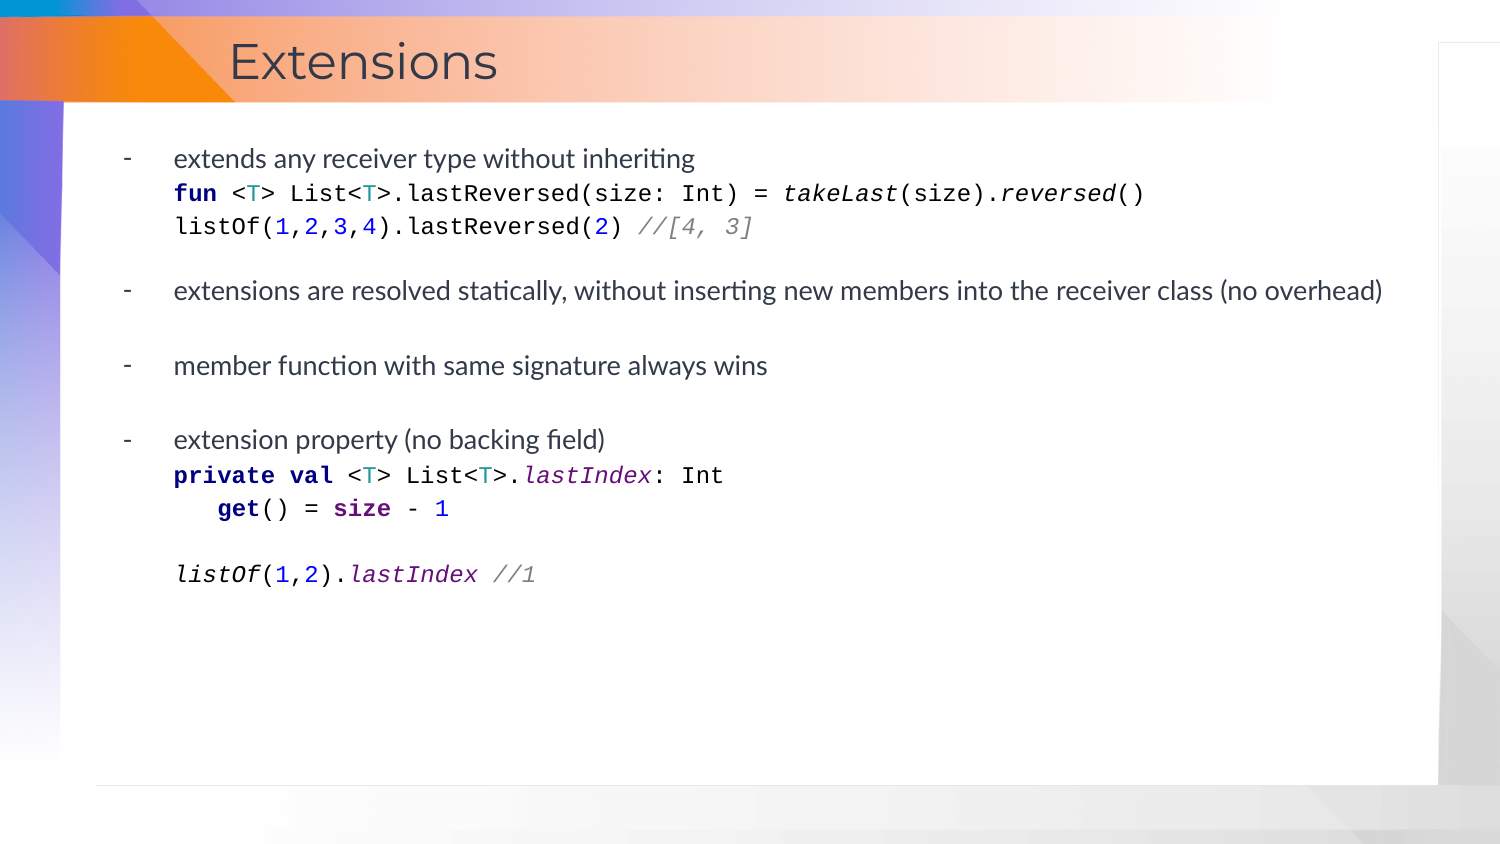

# Extensions
extends any receiver type without inheriting
fun <T> List<T>.lastReversed(size: Int) = takeLast(size).reversed()
listOf(1,2,3,4).lastReversed(2) //[4, 3]
extensions are resolved statically, without inserting new members into the receiver class (no overhead)
member function with same signature always wins
extension property (no backing field)
private val <T> List<T>.lastIndex: Int
   get() = size - 1
listOf(1,2).lastIndex //1